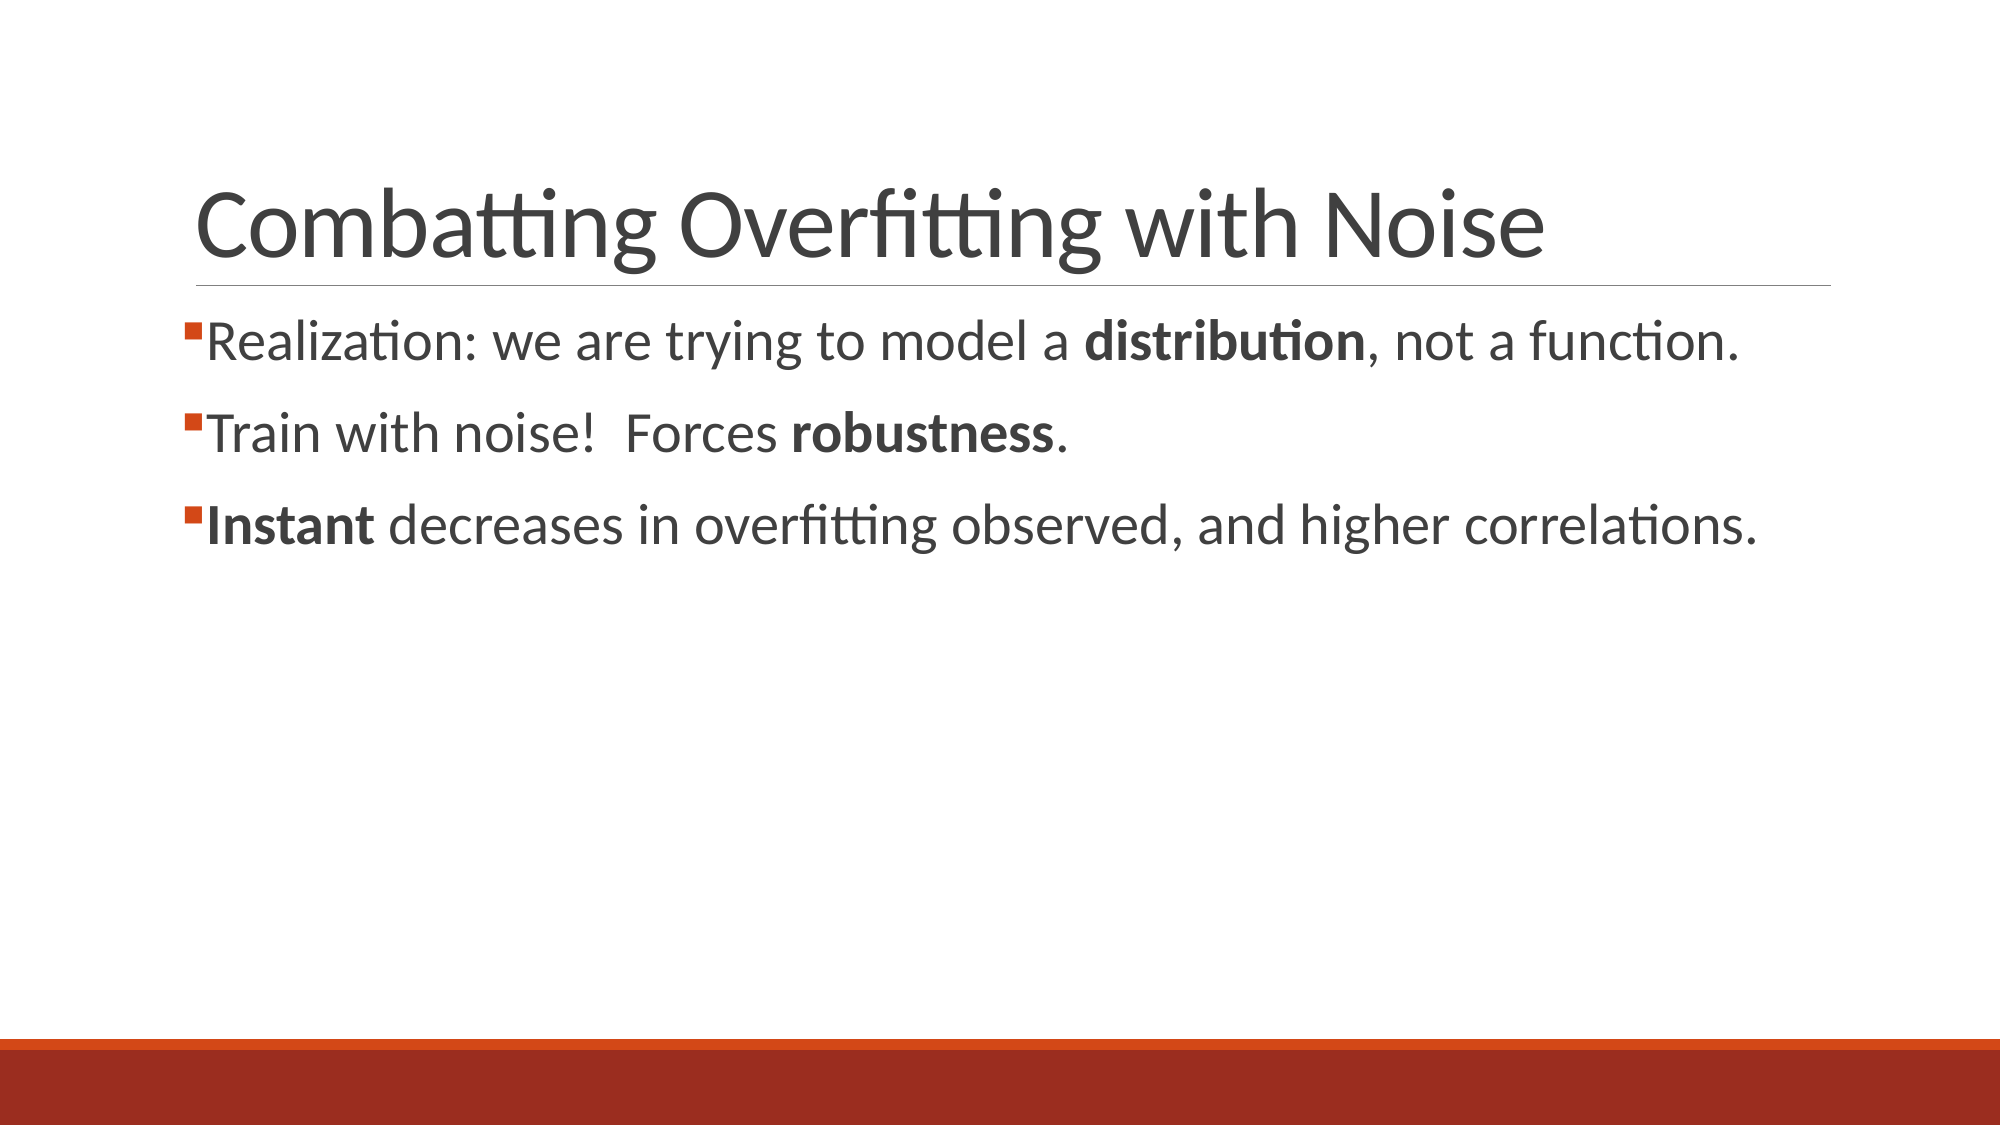

# Combatting Overfitting with Noise
Realization: we are trying to model a distribution, not a function.
Train with noise!  Forces robustness.
Instant decreases in overfitting observed, and higher correlations.